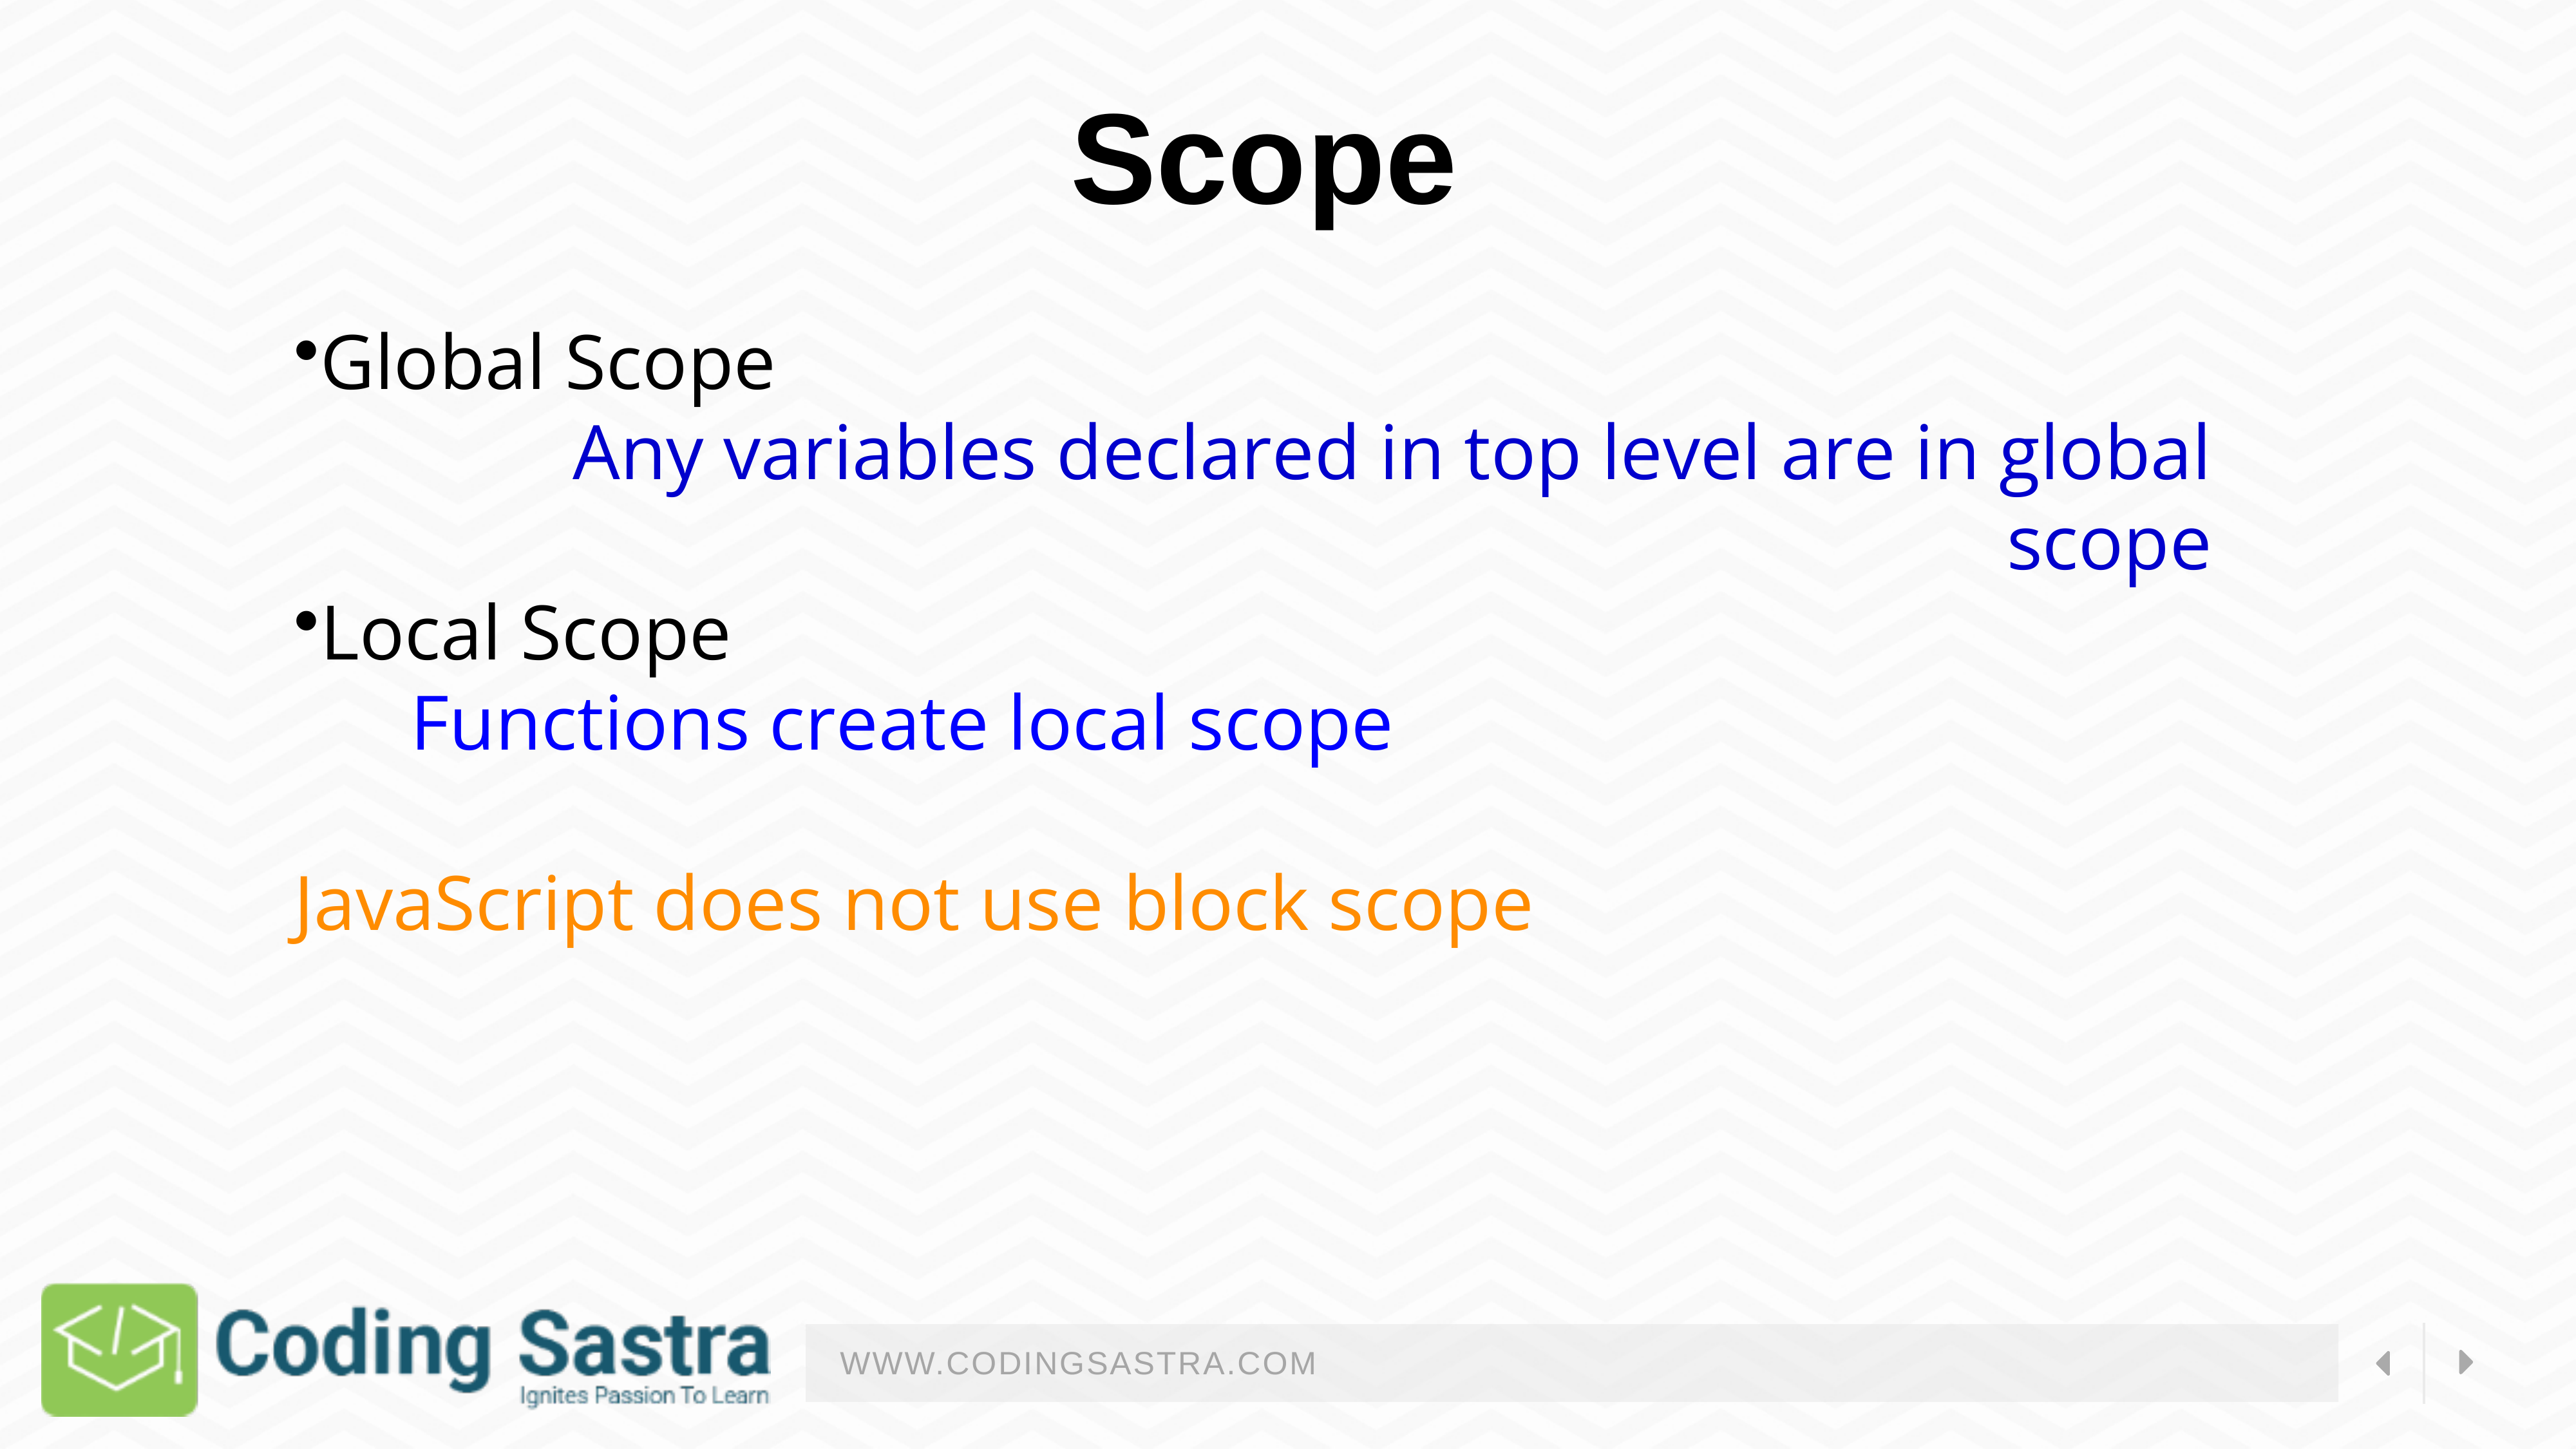

Scope
Global Scope
     Any variables declared in top level are in global scope
Local Scope
      Functions create local scope

JavaScript does not use block scope